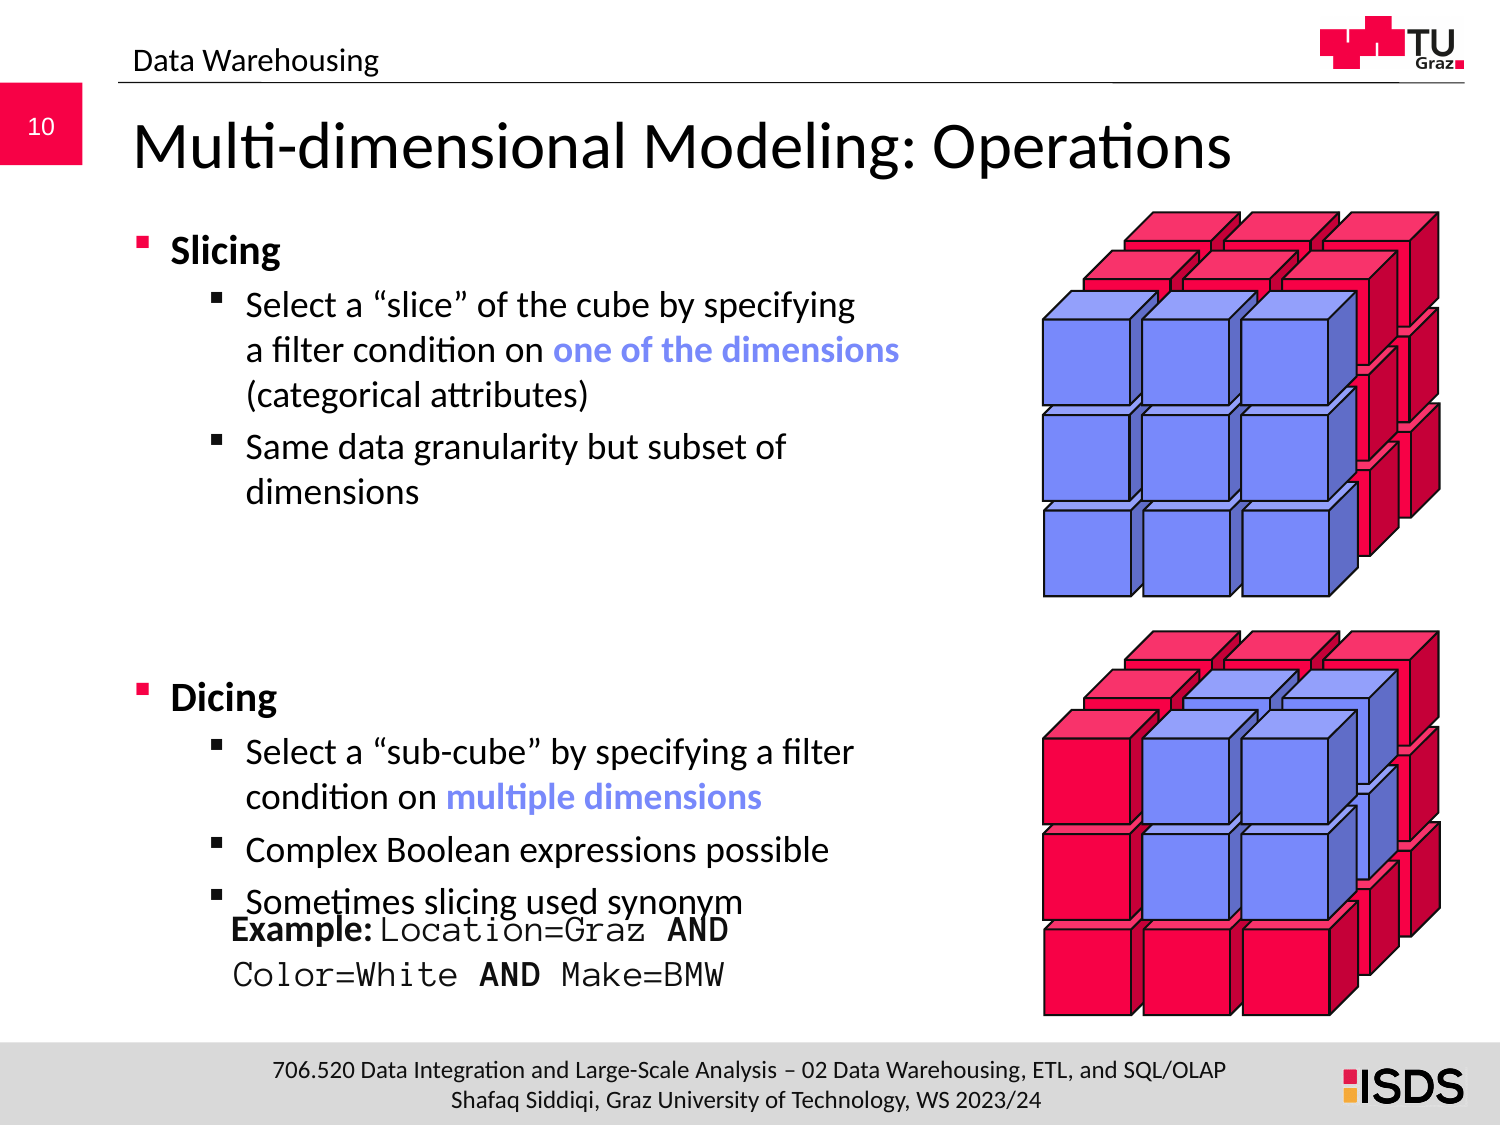

Data Warehousing
# Multi-dimensional Modeling: Operations

Slicing
Select a “slice” of the cube by specifying
a filter condition on one of the dimensions
(categorical attributes)
Same data granularity but subset of
dimensions

Dicing
Select a “sub-cube” by specifying a filter
condition on multiple dimensions
Complex Boolean expressions possible
Sometimes slicing used synonym

Example: Location=Graz AND Color=White AND Make=BMW